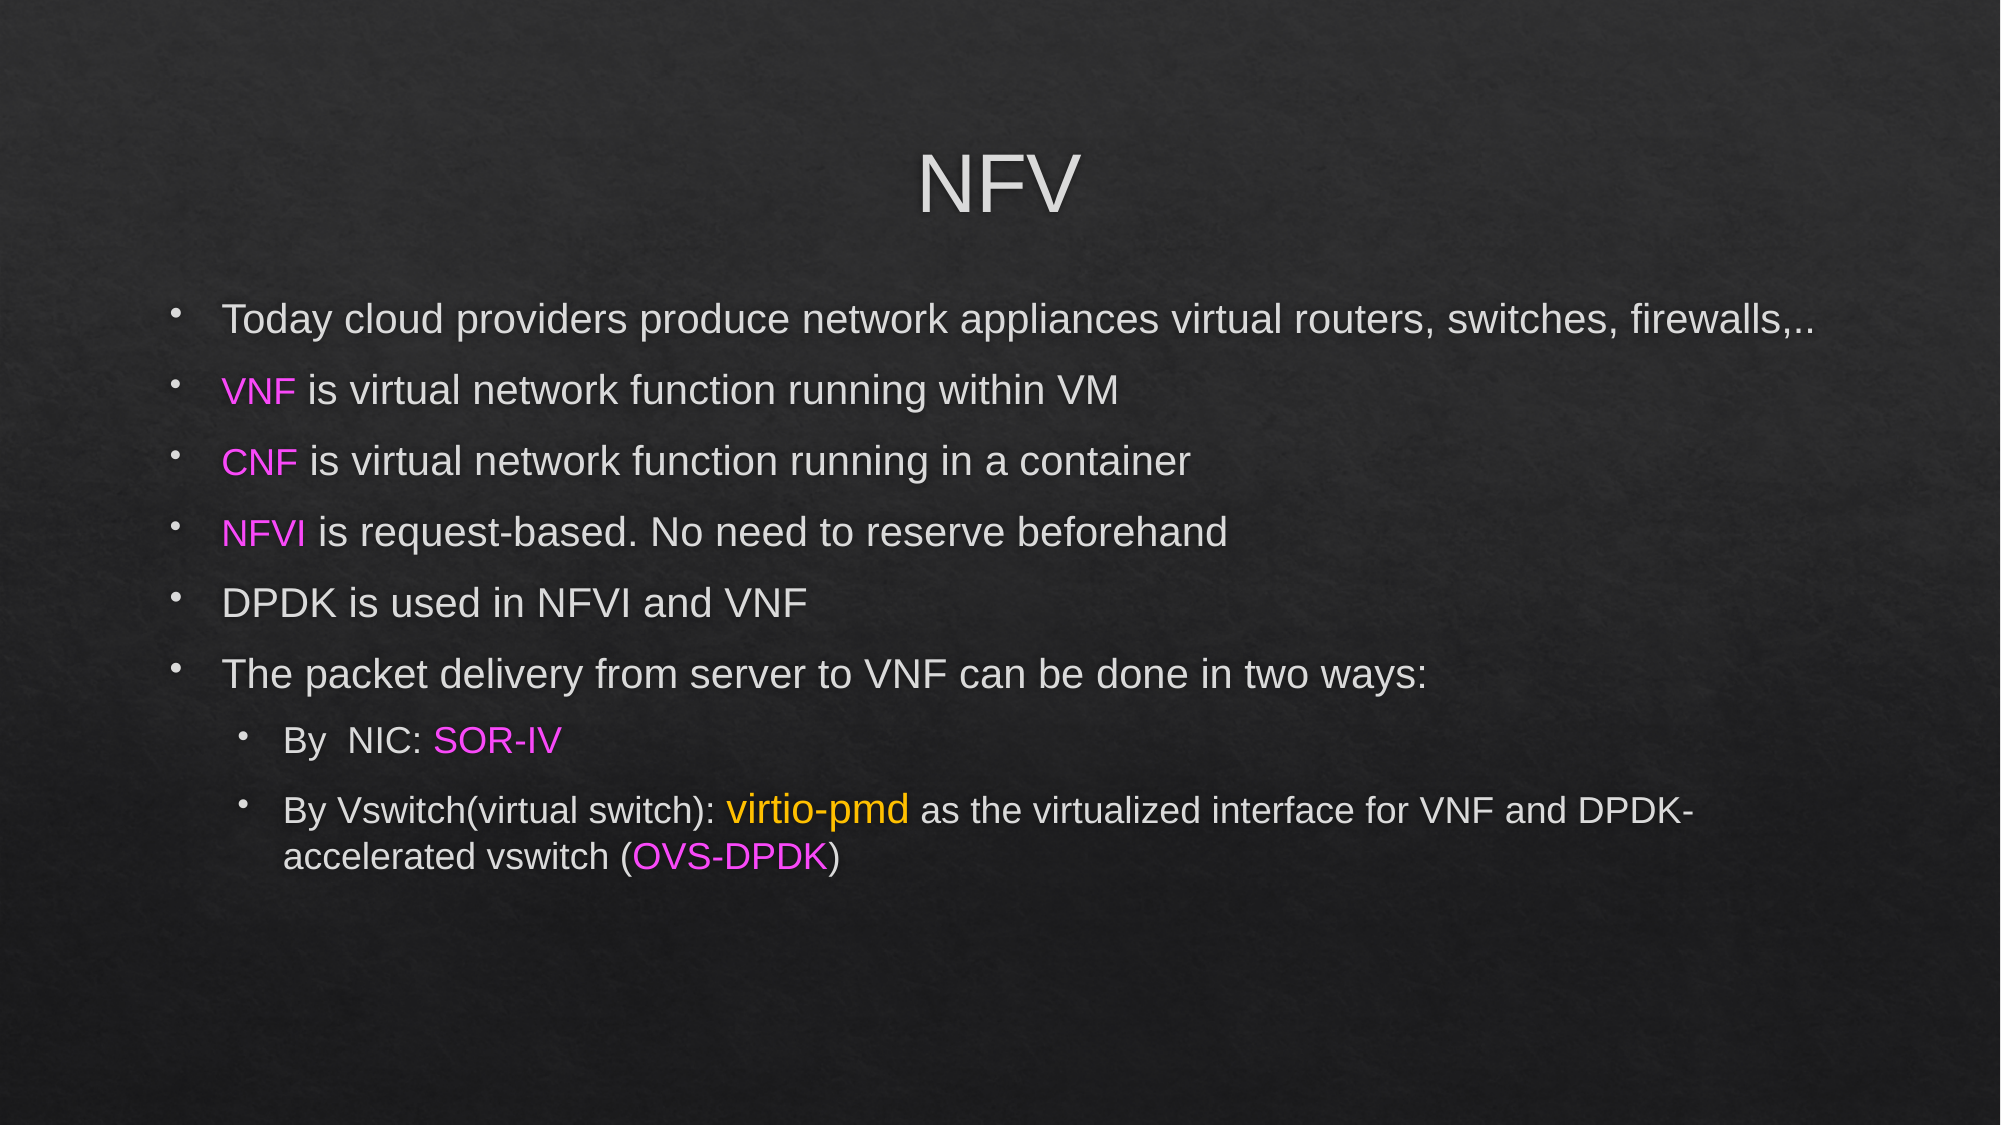

# NFV
Today cloud providers produce network appliances virtual routers, switches, firewalls,..
VNF is virtual network function running within VM
CNF is virtual network function running in a container
NFVI is request-based. No need to reserve beforehand
DPDK is used in NFVI and VNF
The packet delivery from server to VNF can be done in two ways:
By  NIC: SOR-IV
By Vswitch(virtual switch): virtio-pmd as the virtualized interface for VNF and DPDK-accelerated vswitch (OVS-DPDK)